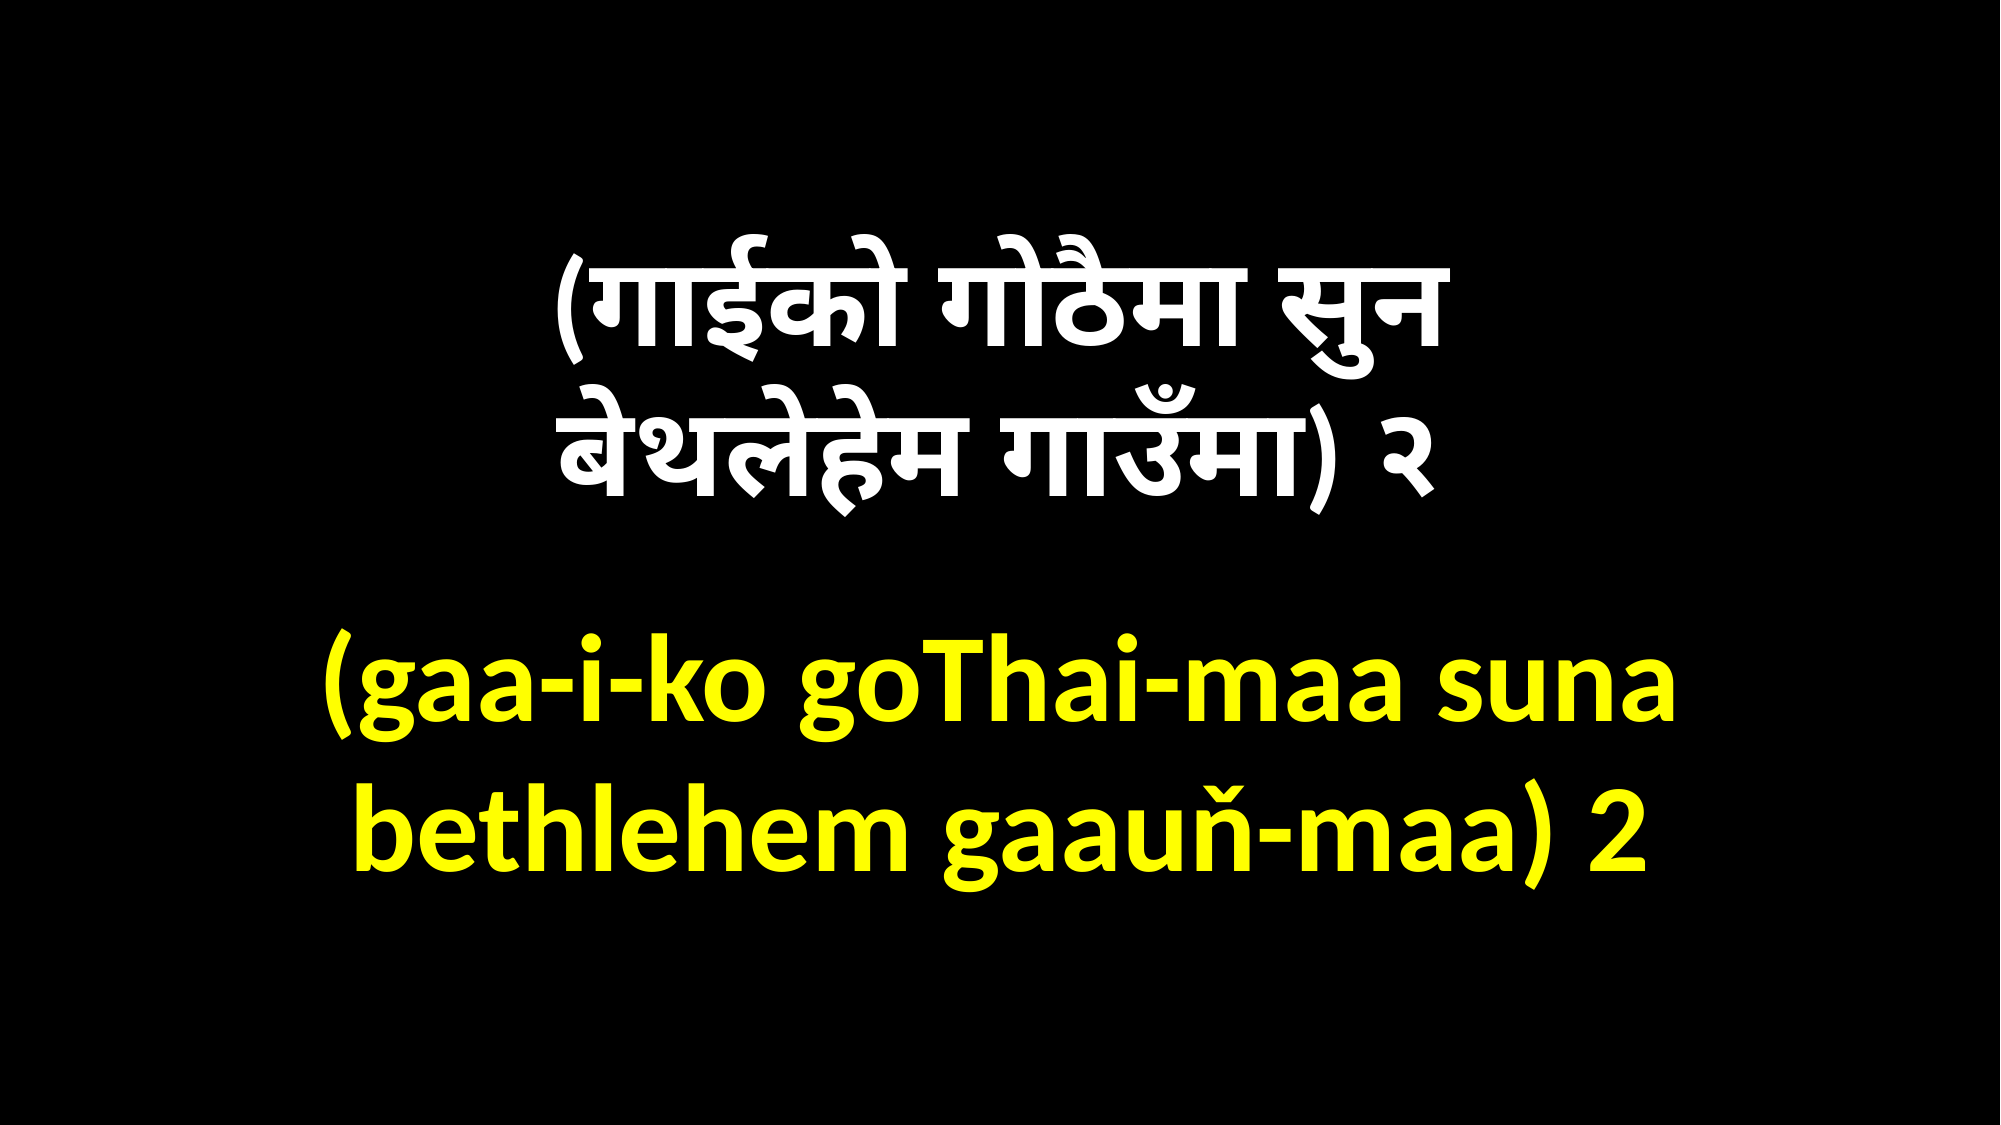

(गाईको गोठैमा सुन
बेथलेहेम गाउँमा) २

(gaa-i-ko goThai-maa suna
bethlehem gaauň-maa) 2